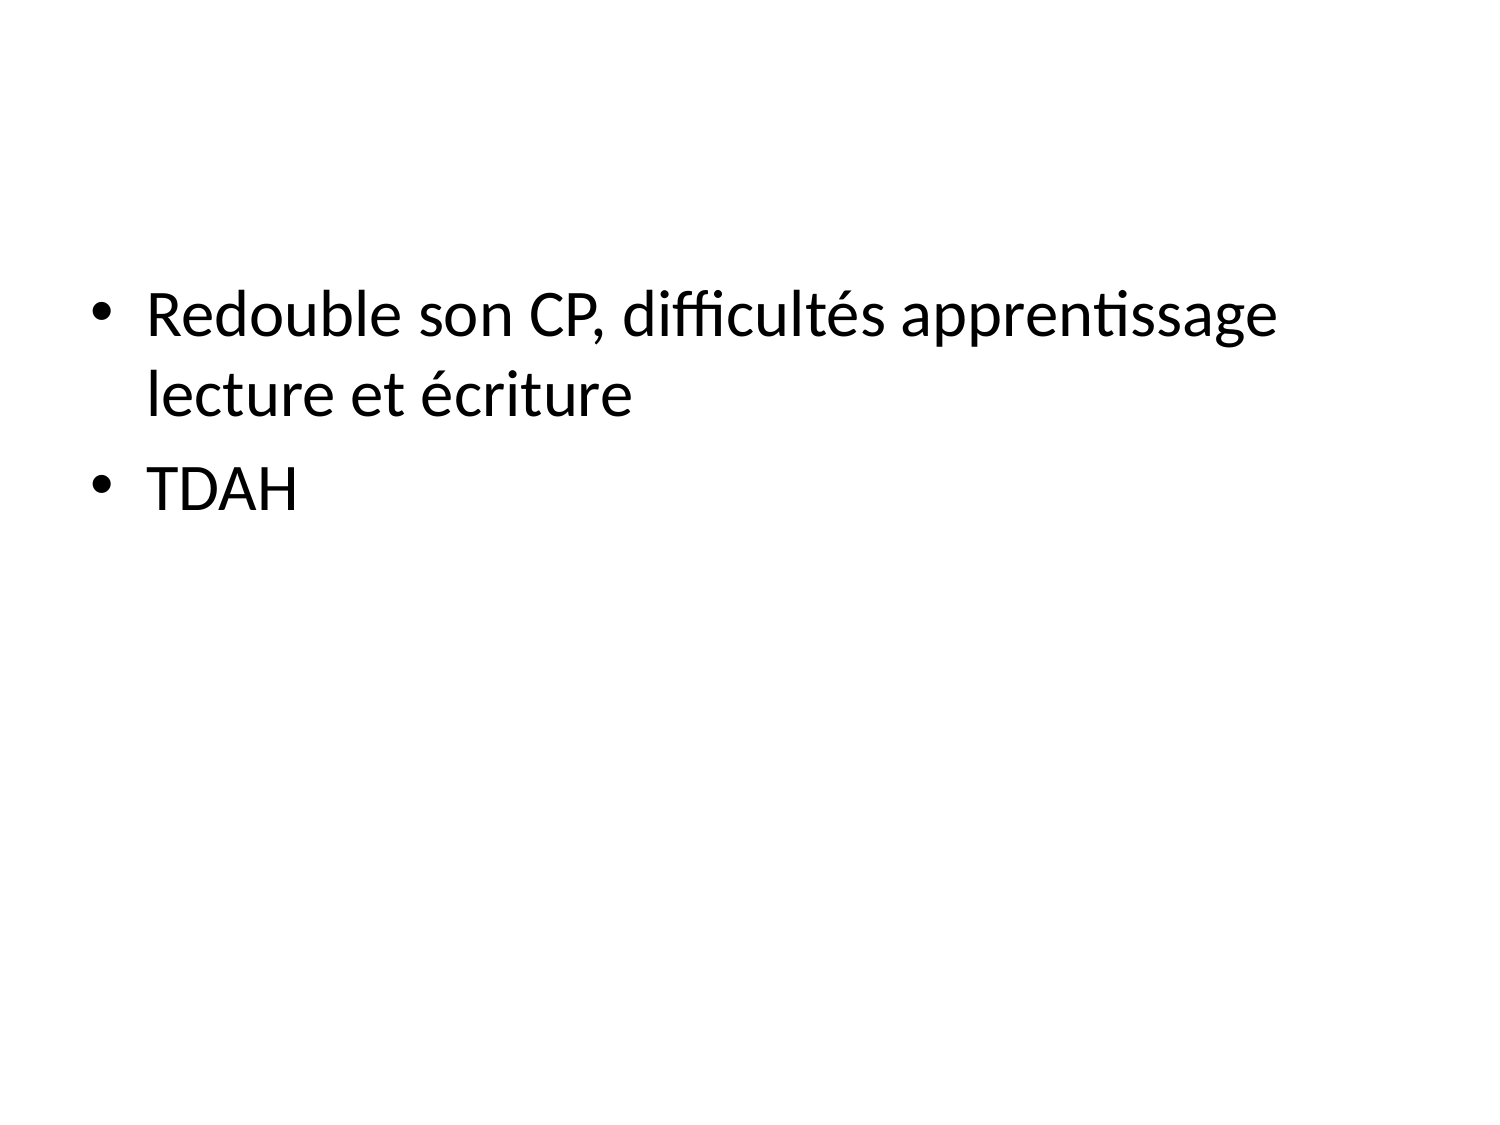

#
Redouble son CP, difficultés apprentissage lecture et écriture
TDAH